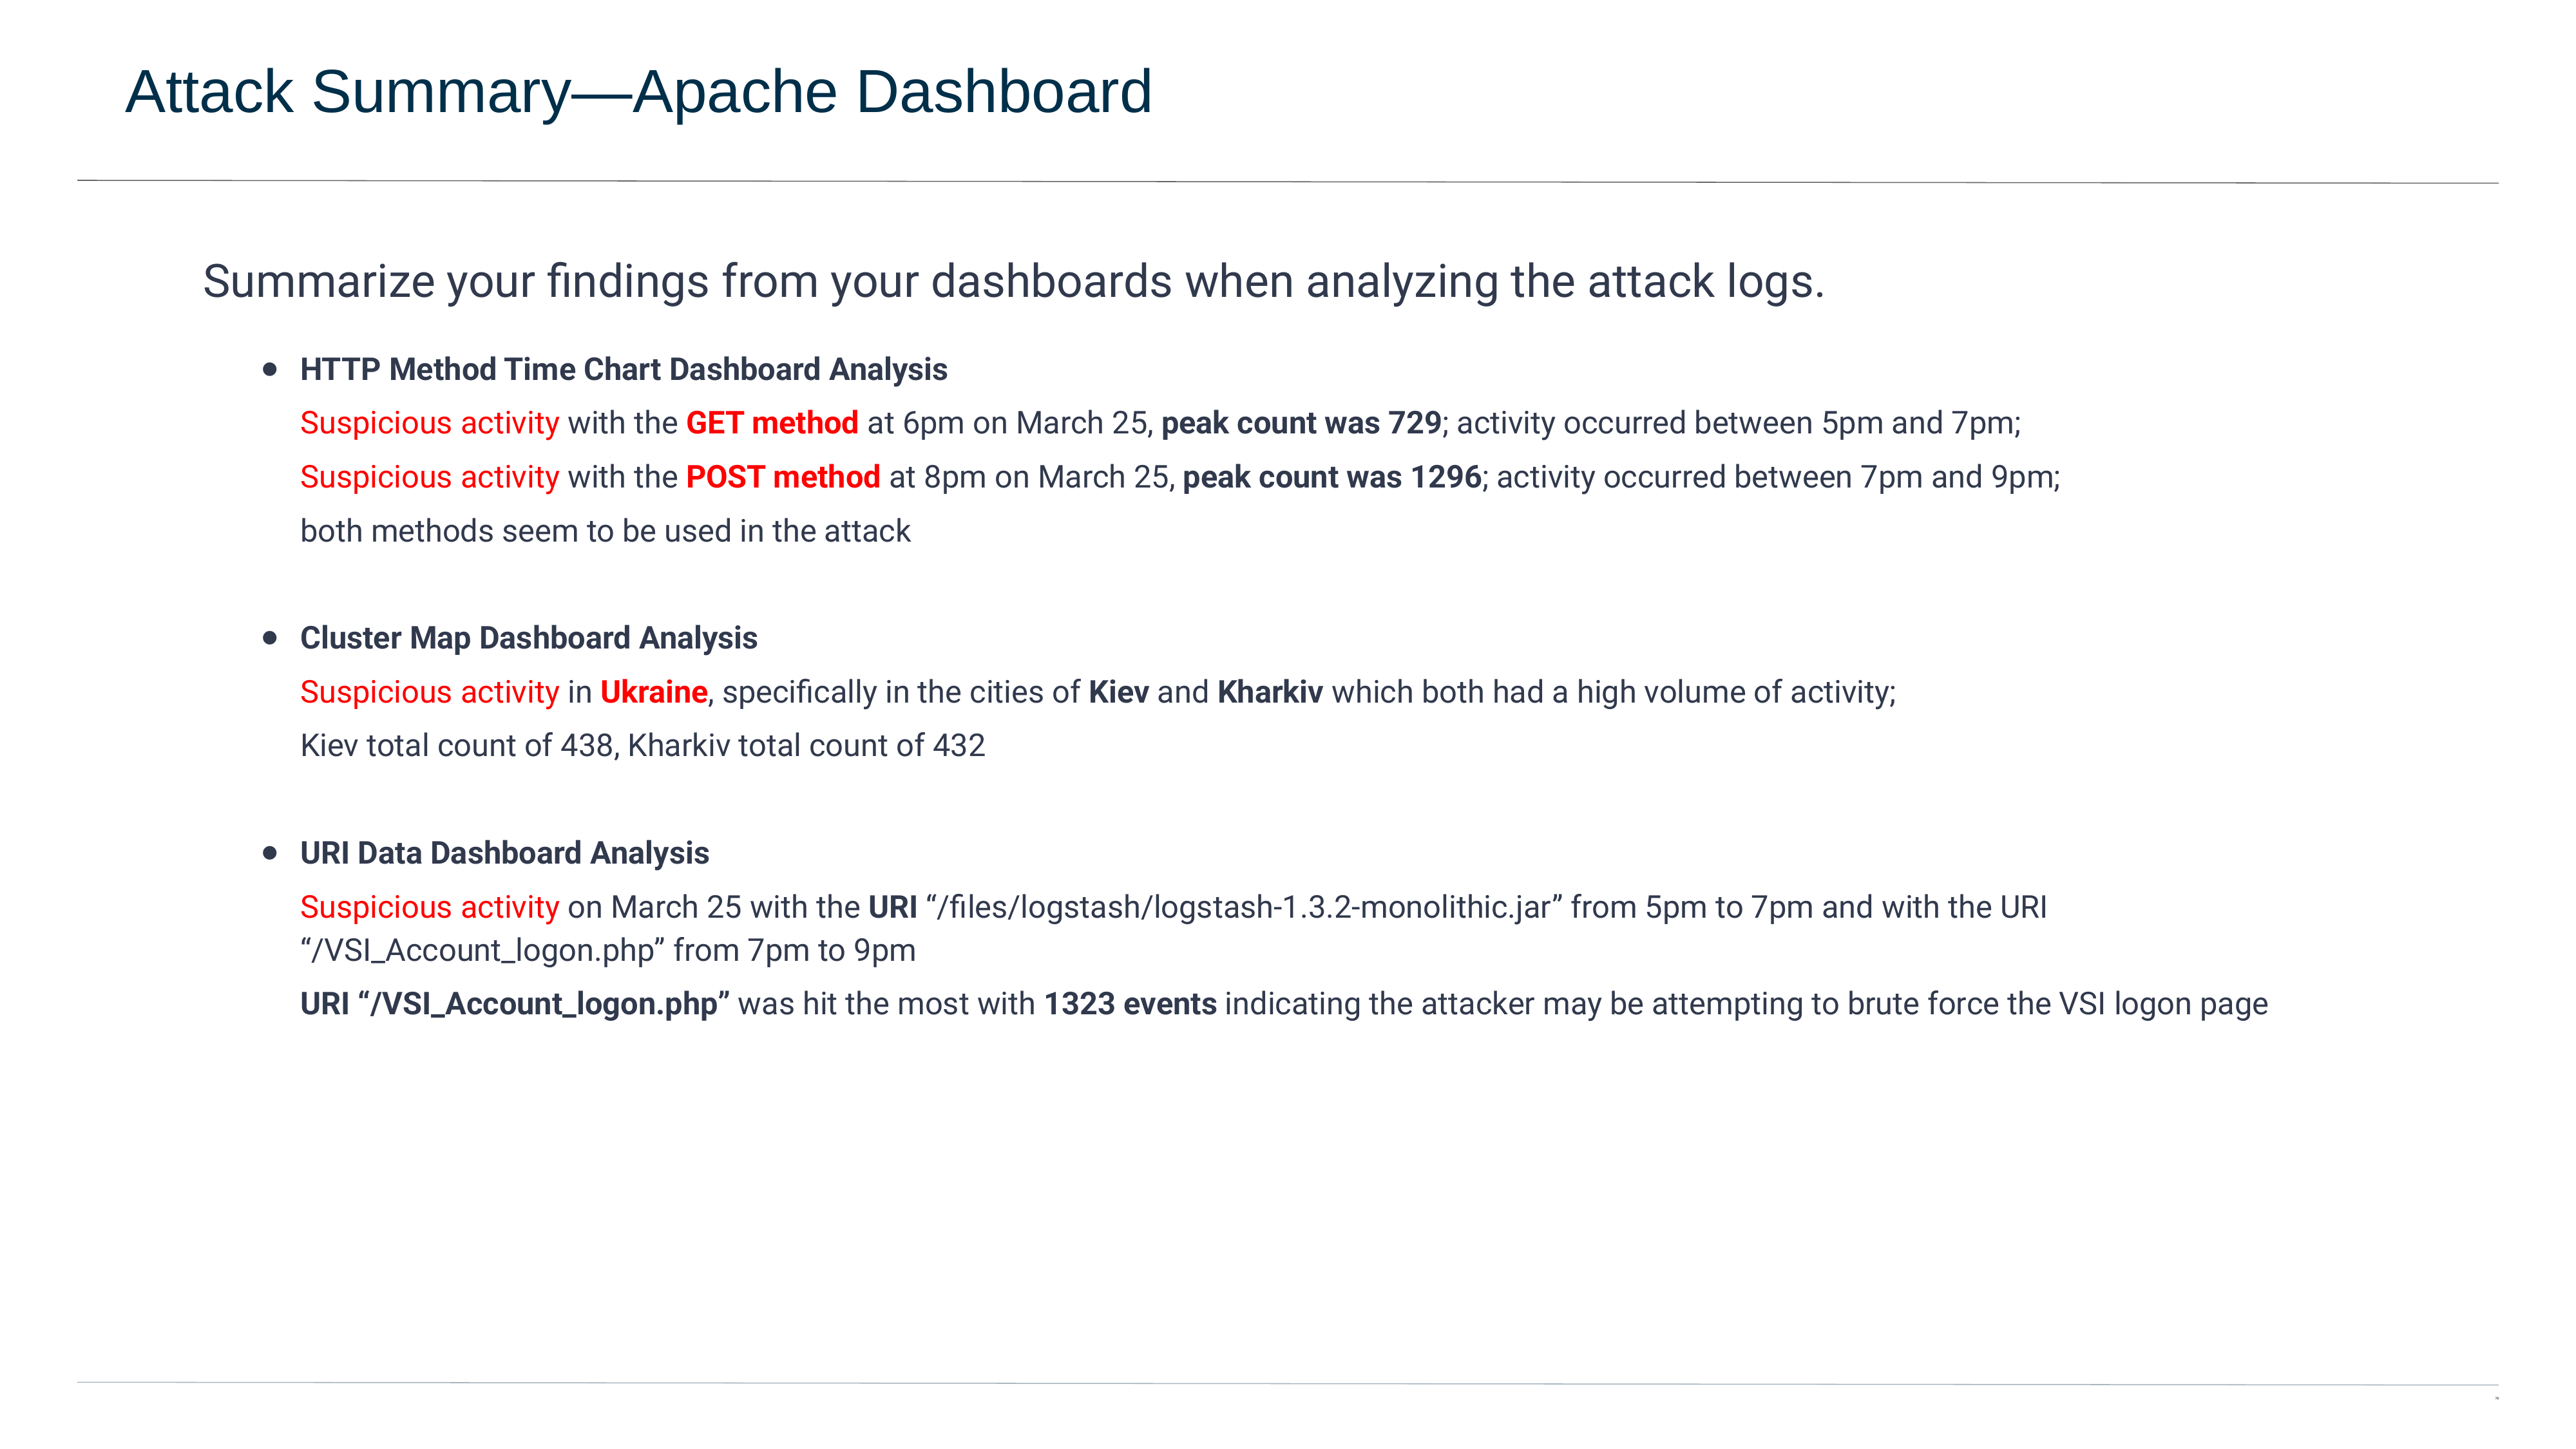

# Attack Summary—Apache Dashboard
Summarize your findings from your dashboards when analyzing the attack logs.

HTTP Method Time Chart Dashboard Analysis
Suspicious activity with the GET method at 6pm on March 25, peak count was 729; activity occurred between 5pm and 7pm;
Suspicious activity with the POST method at 8pm on March 25, peak count was 1296; activity occurred between 7pm and 9pm;
both methods seem to be used in the attack

Cluster Map Dashboard Analysis
Suspicious activity in Ukraine, specifically in the cities of Kiev and Kharkiv which both had a high volume of activity;
Kiev total count of 438, Kharkiv total count of 432

URI Data Dashboard Analysis
Suspicious activity on March 25 with the URI “/files/logstash/logstash-1.3.2-monolithic.jar” from 5pm to 7pm and with the URI “/VSI_Account_logon.php” from 7pm to 9pm
URI “/VSI_Account_logon.php” was hit the most with 1323 events indicating the attacker may be attempting to brute force the VSI logon page
78